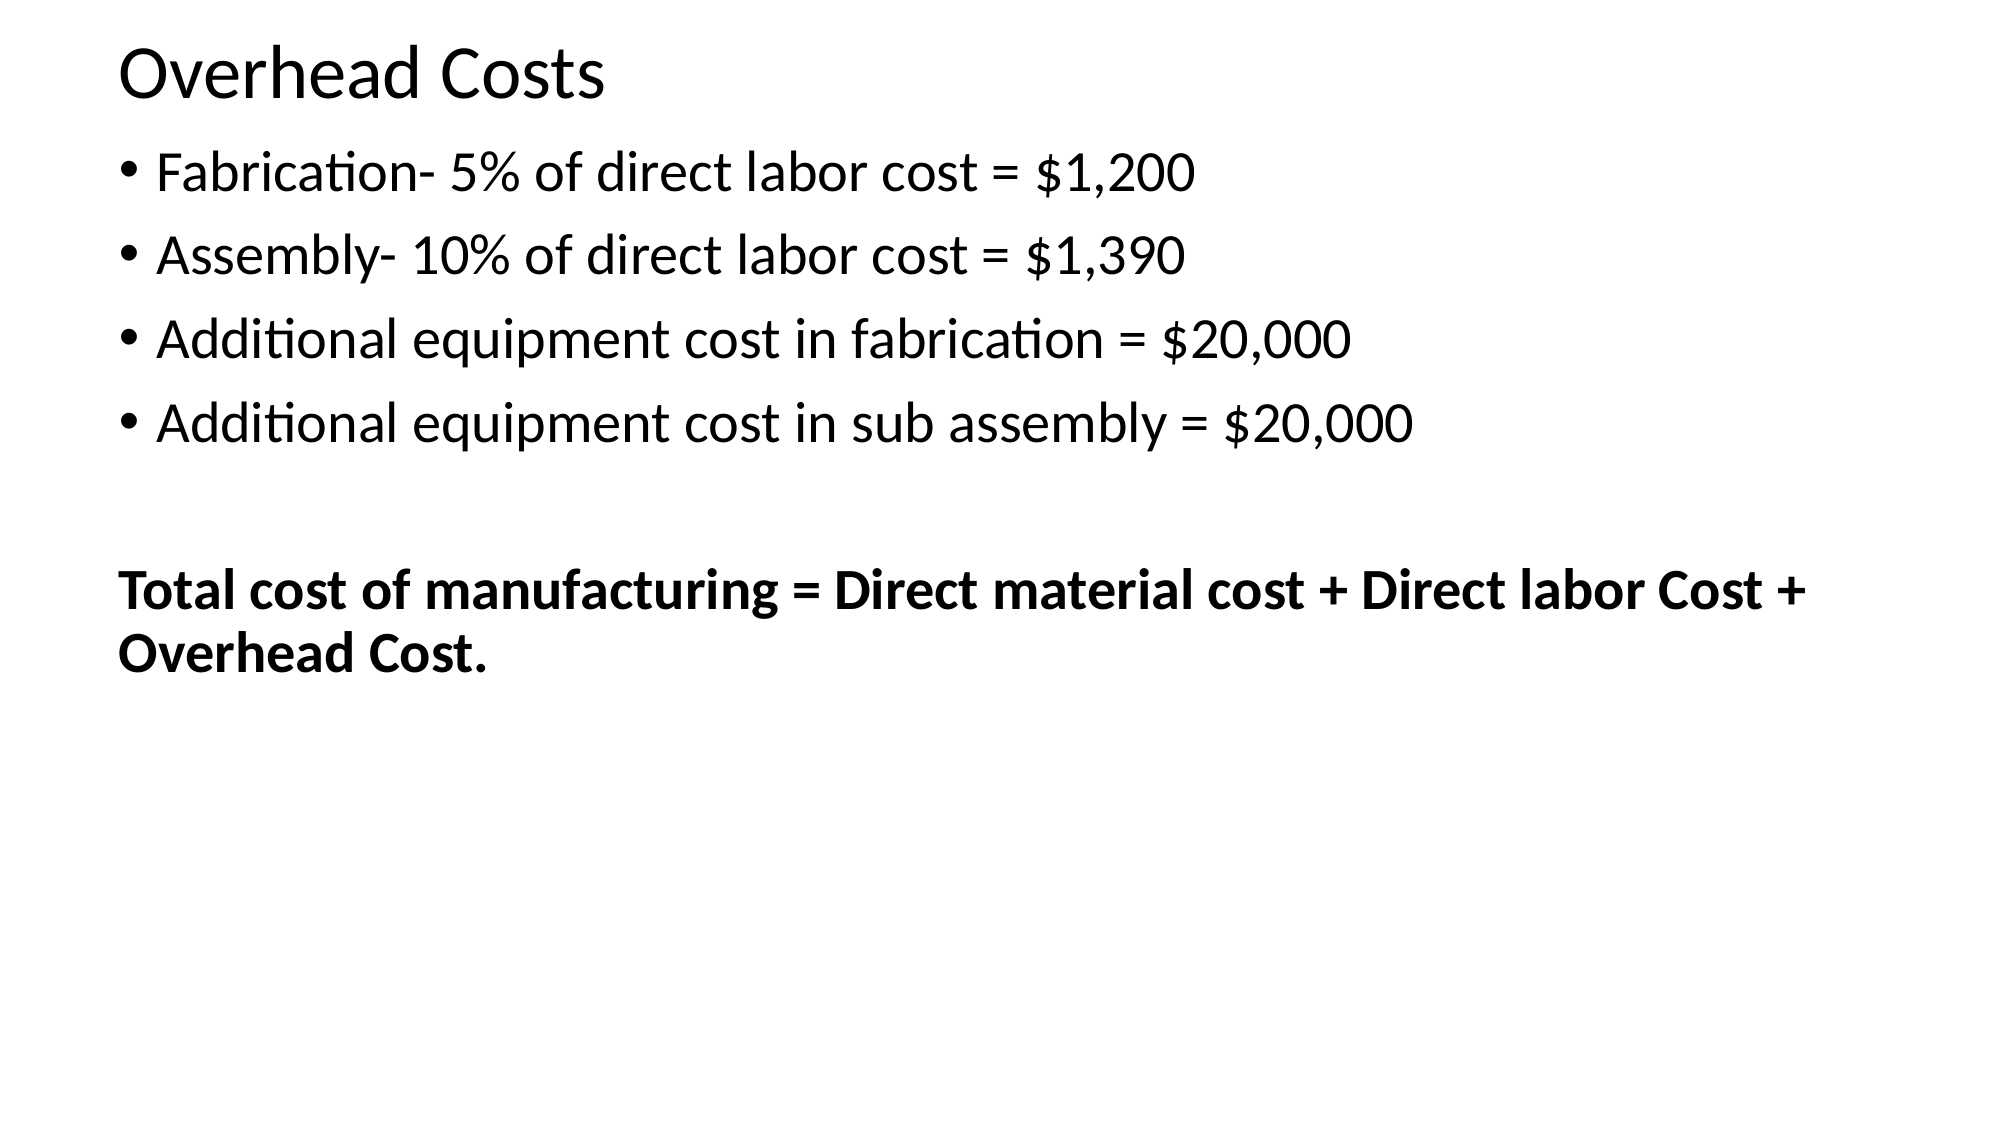

# Overhead Costs
Fabrication- 5% of direct labor cost = $1,200
Assembly- 10% of direct labor cost = $1,390
Additional equipment cost in fabrication = $20,000
Additional equipment cost in sub assembly = $20,000

Total cost of manufacturing = Direct material cost + Direct labor Cost + Overhead Cost.